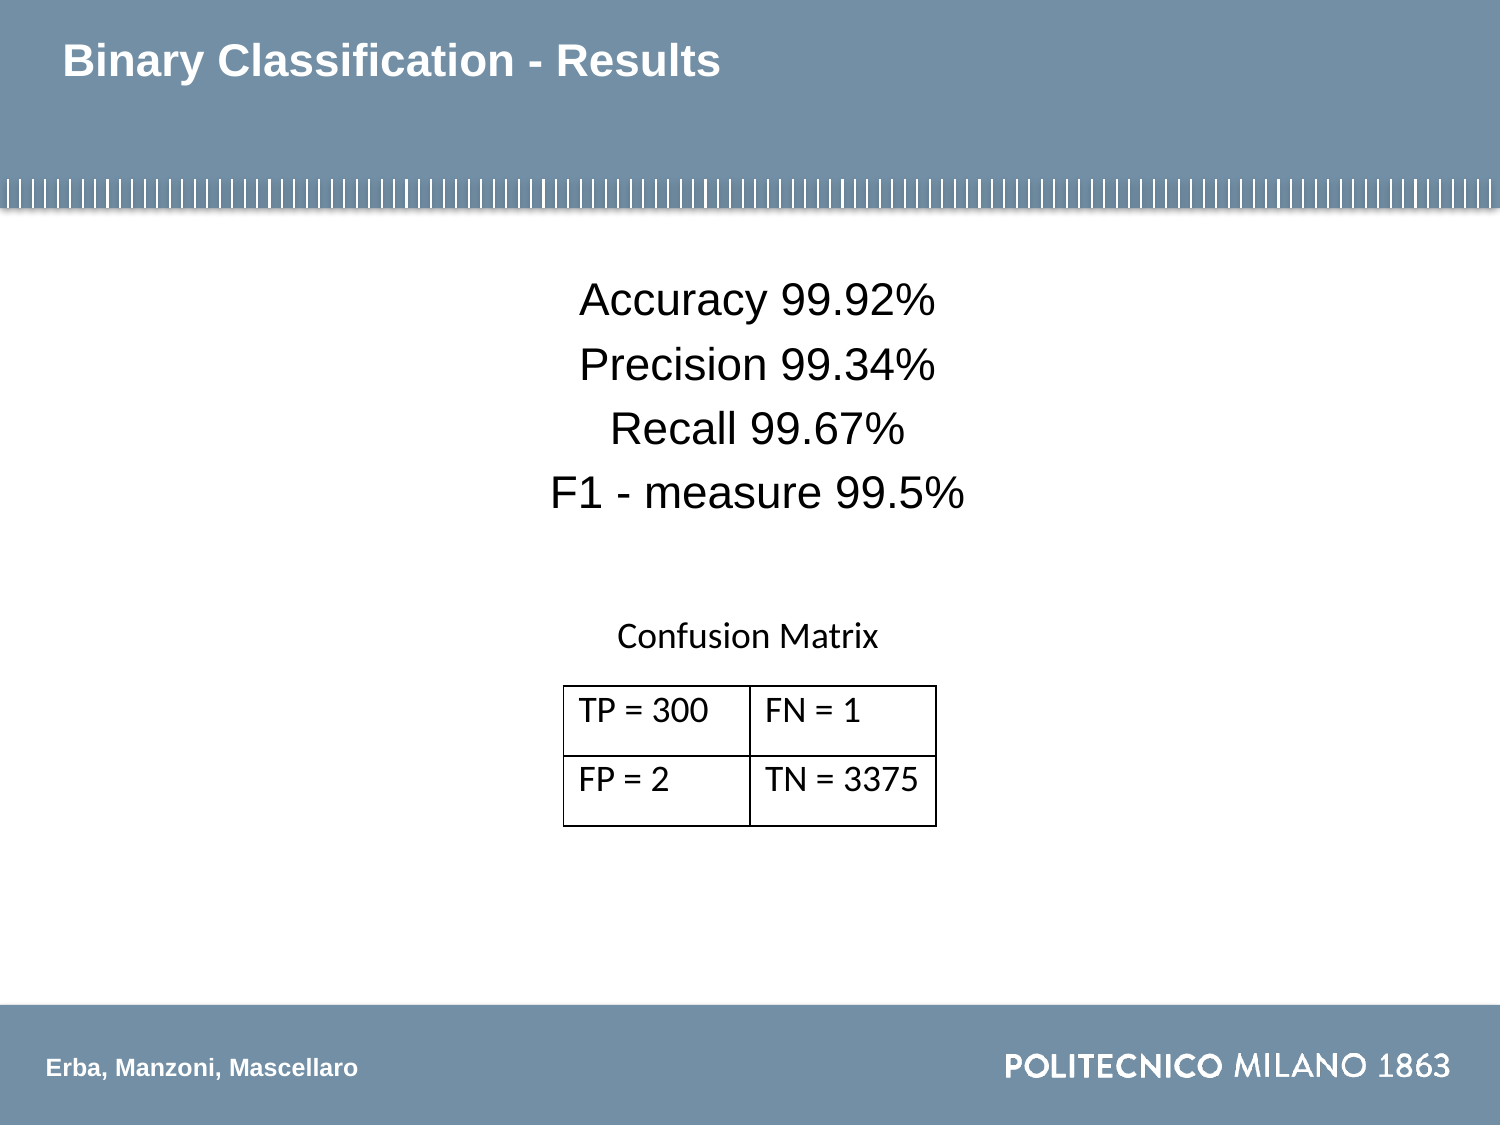

# Binary Classification - Results
Accuracy 99.92%
Precision 99.34%
Recall 99.67%
F1 - measure 99.5%
Confusion Matrix
| TP = 300 | FN = 1 |
| --- | --- |
| FP = 2 | TN = 3375 |